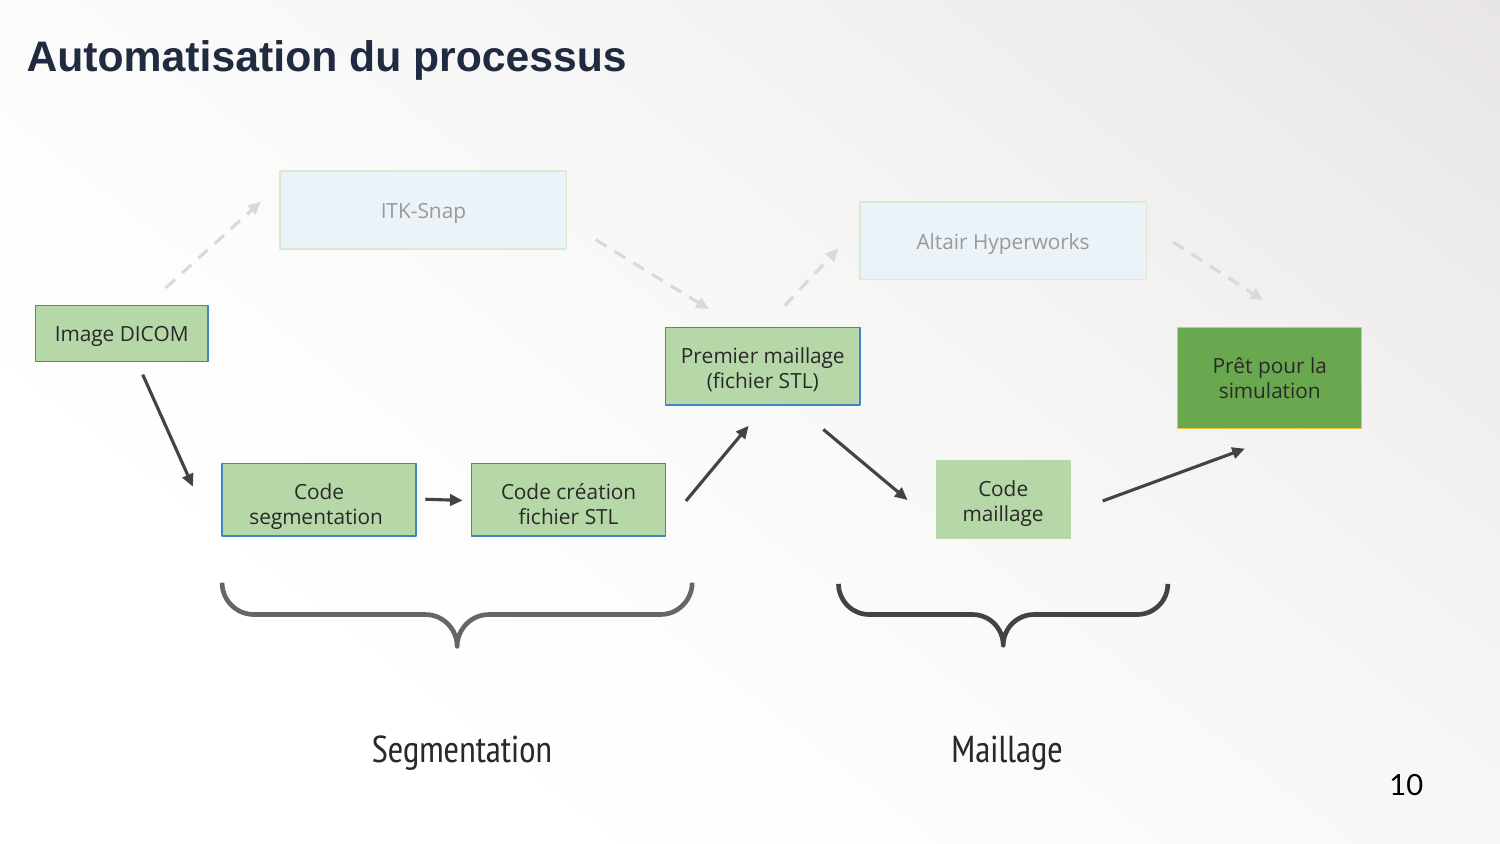

Automatisation du processus
ITK-Snap
Altair Hyperworks
Image DICOM
Premier maillage (fichier STL)
Prêt pour la simulation

Code maillage
Code segmentation
Code création fichier STL
Segmentation
Maillage
10